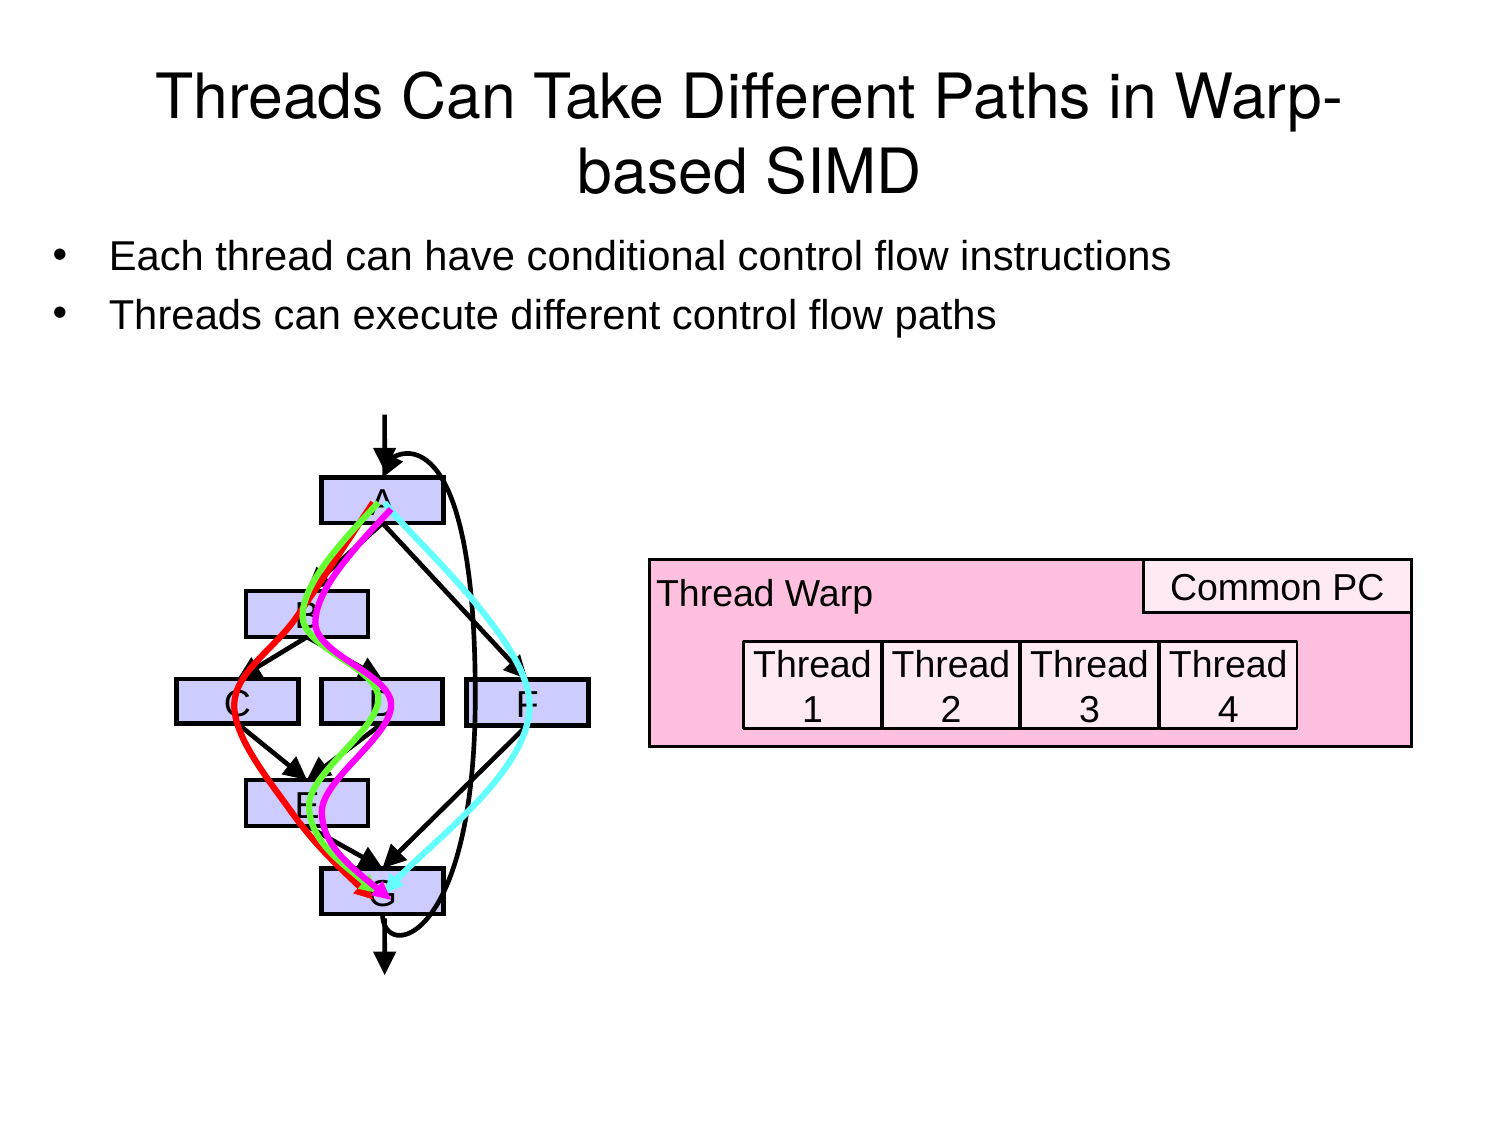

# Threads Can Take Different Paths in Warp-based SIMD
Each thread can have conditional control flow instructions
Threads can execute different control flow paths

A
B
C
D
F
E
G

Common PC
Thread Warp
Thread
1
Thread
2
Thread
3
Thread
4